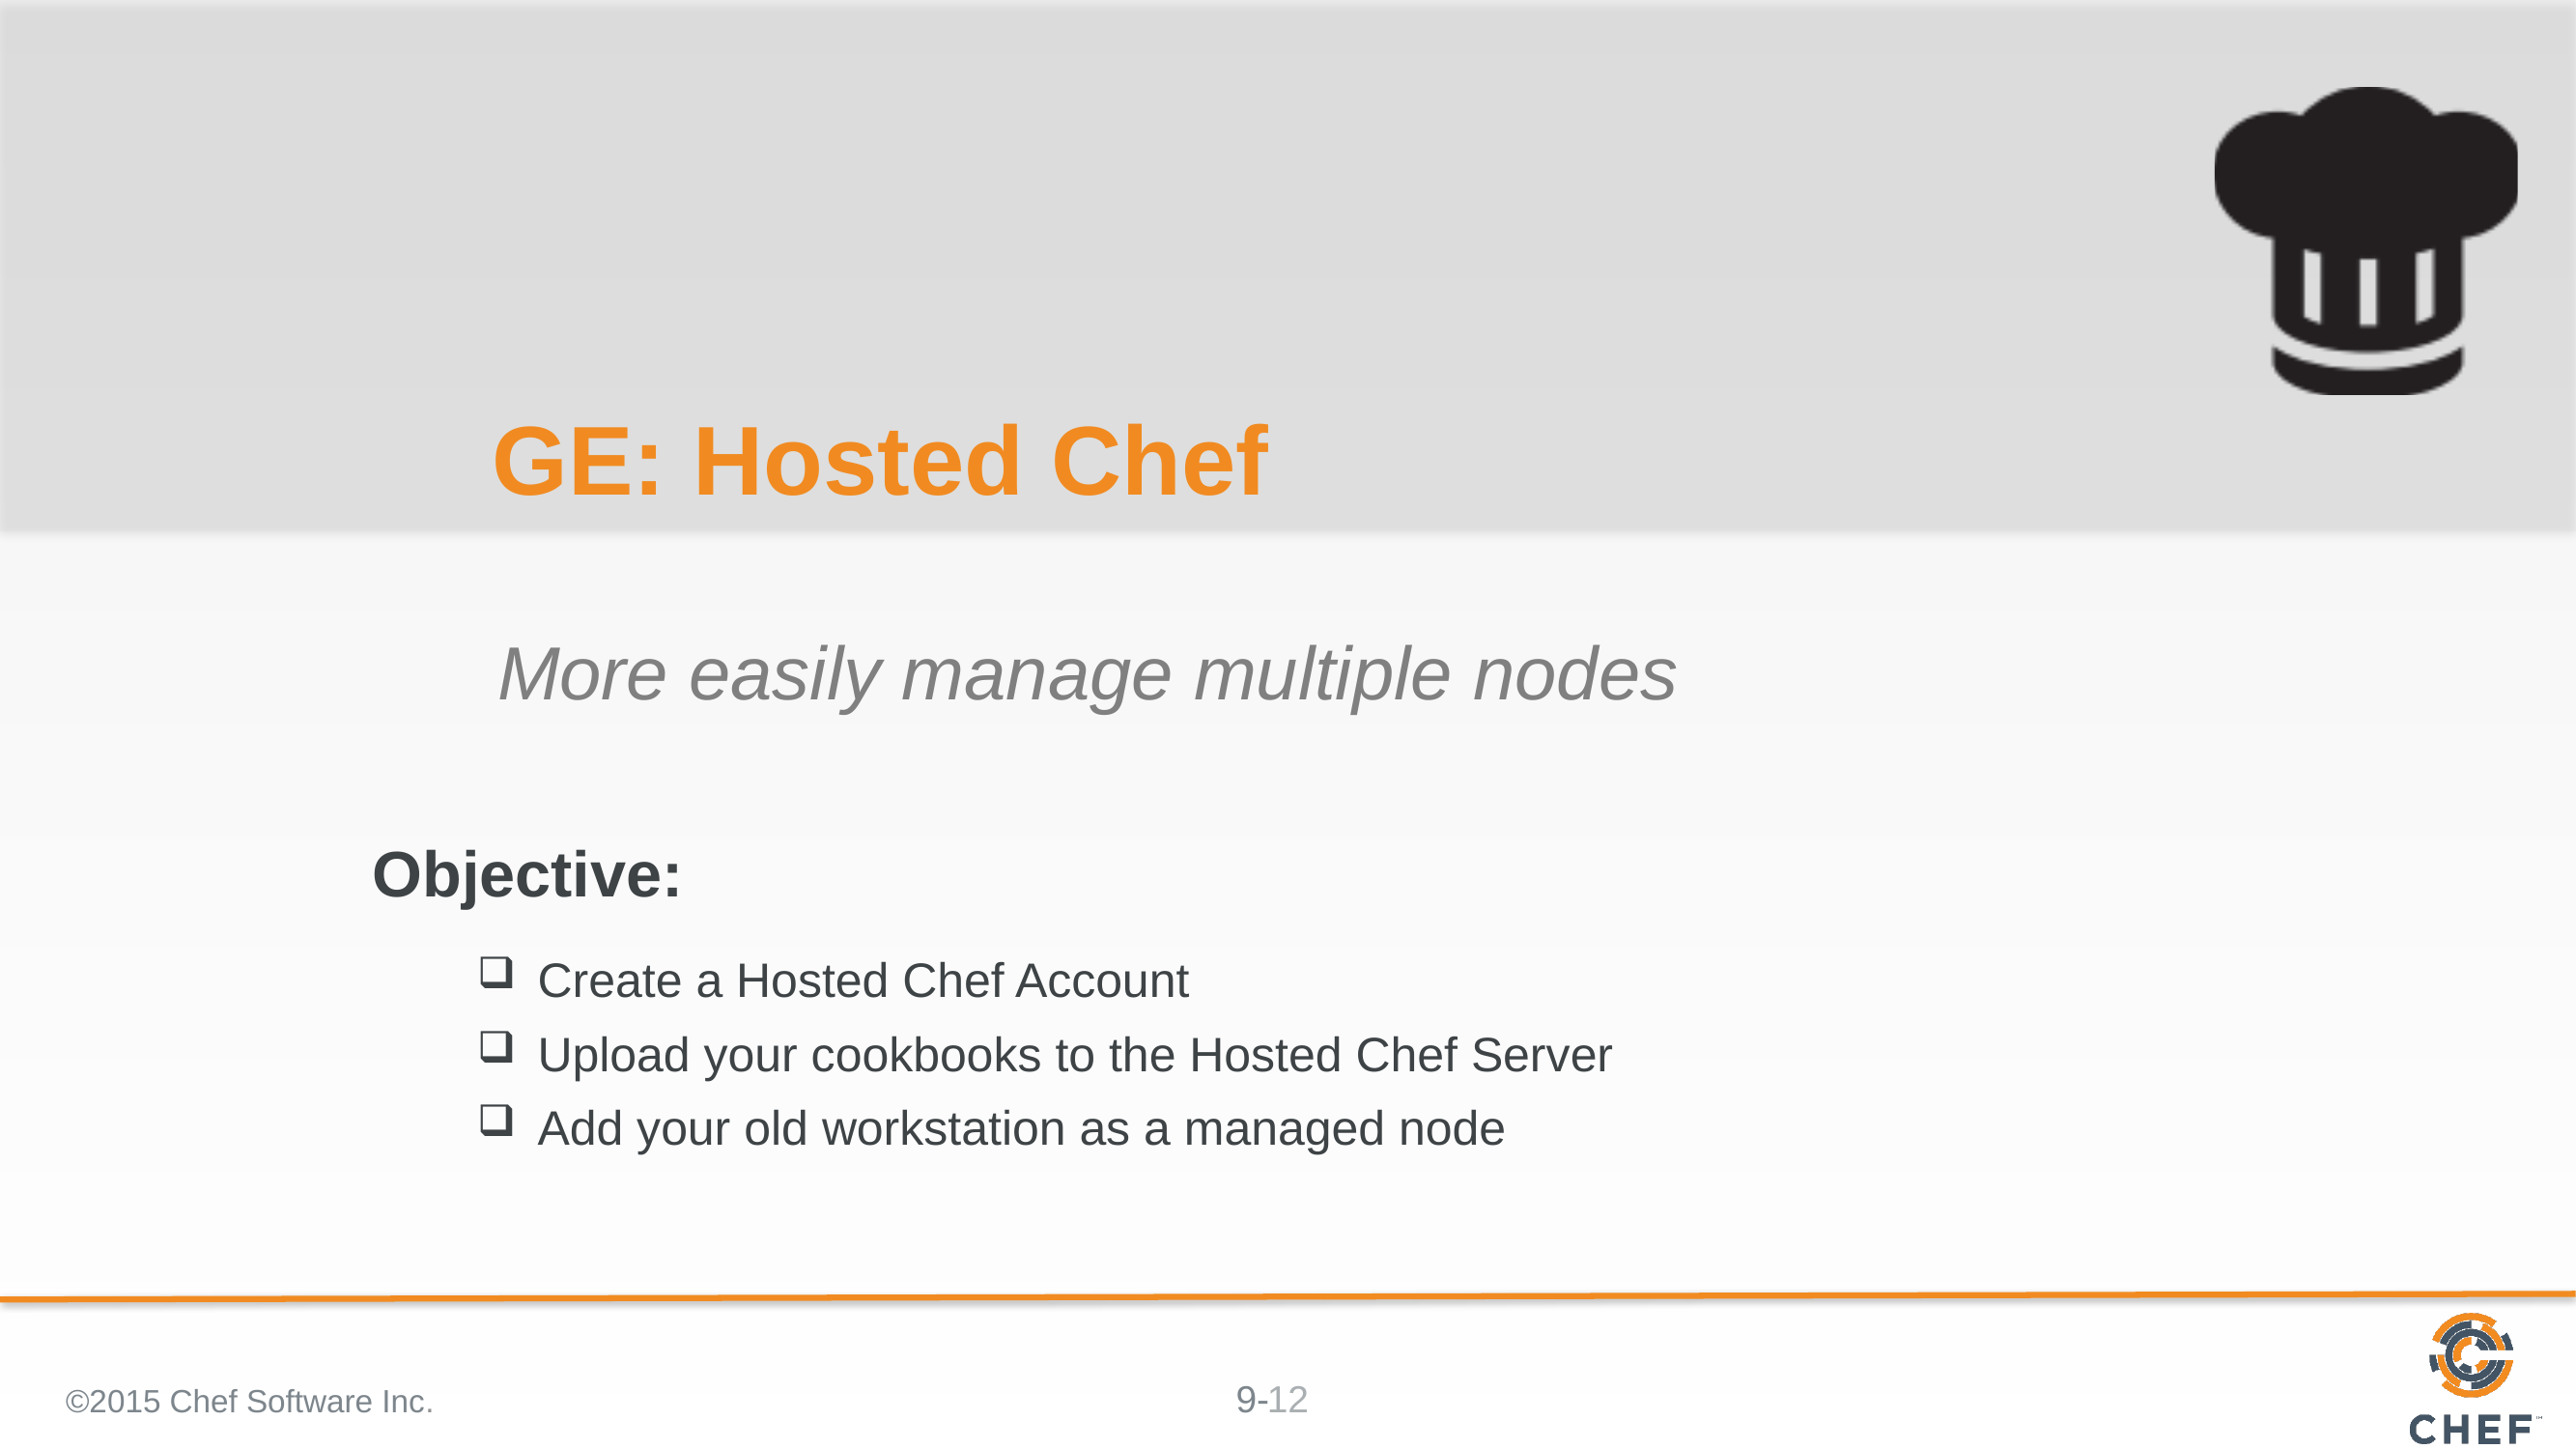

# GE: Hosted Chef
More easily manage multiple nodes
Create a Hosted Chef Account
Upload your cookbooks to the Hosted Chef Server
Add your old workstation as a managed node
©2015 Chef Software Inc.
12